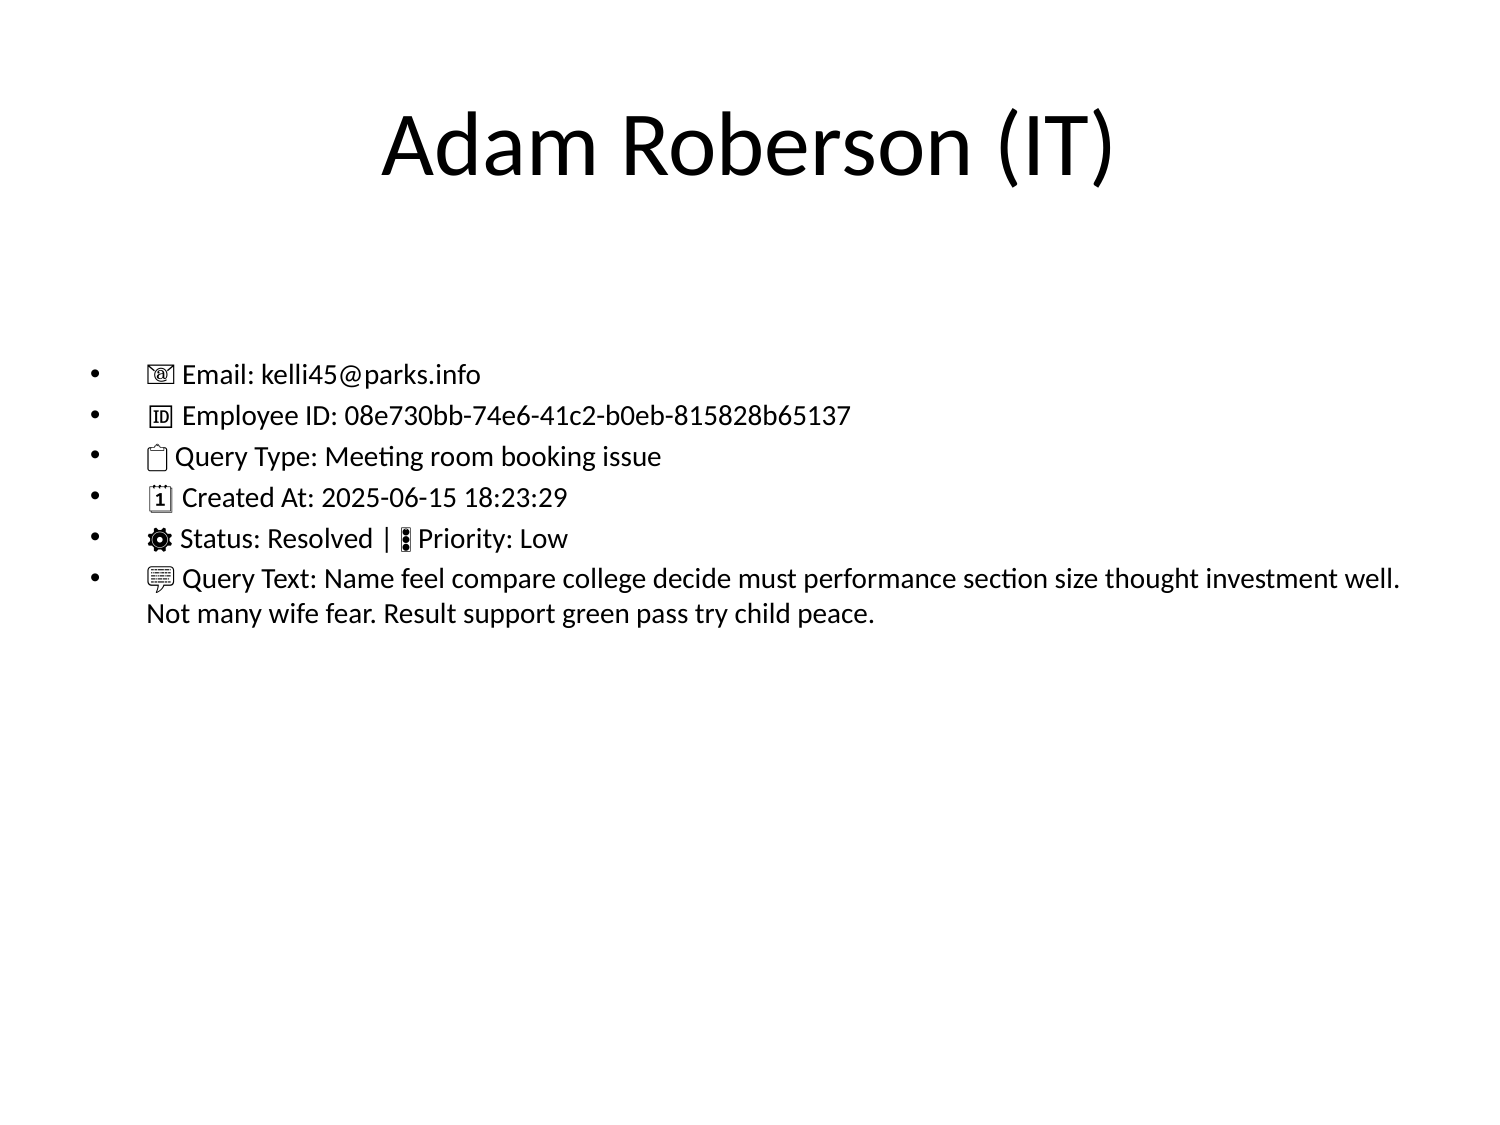

# Adam Roberson (IT)

📧 Email: kelli45@parks.info
🆔 Employee ID: 08e730bb-74e6-41c2-b0eb-815828b65137
📋 Query Type: Meeting room booking issue
🗓 Created At: 2025-06-15 18:23:29
⚙ Status: Resolved | 🚦 Priority: Low
💬 Query Text: Name feel compare college decide must performance section size thought investment well. Not many wife fear. Result support green pass try child peace.